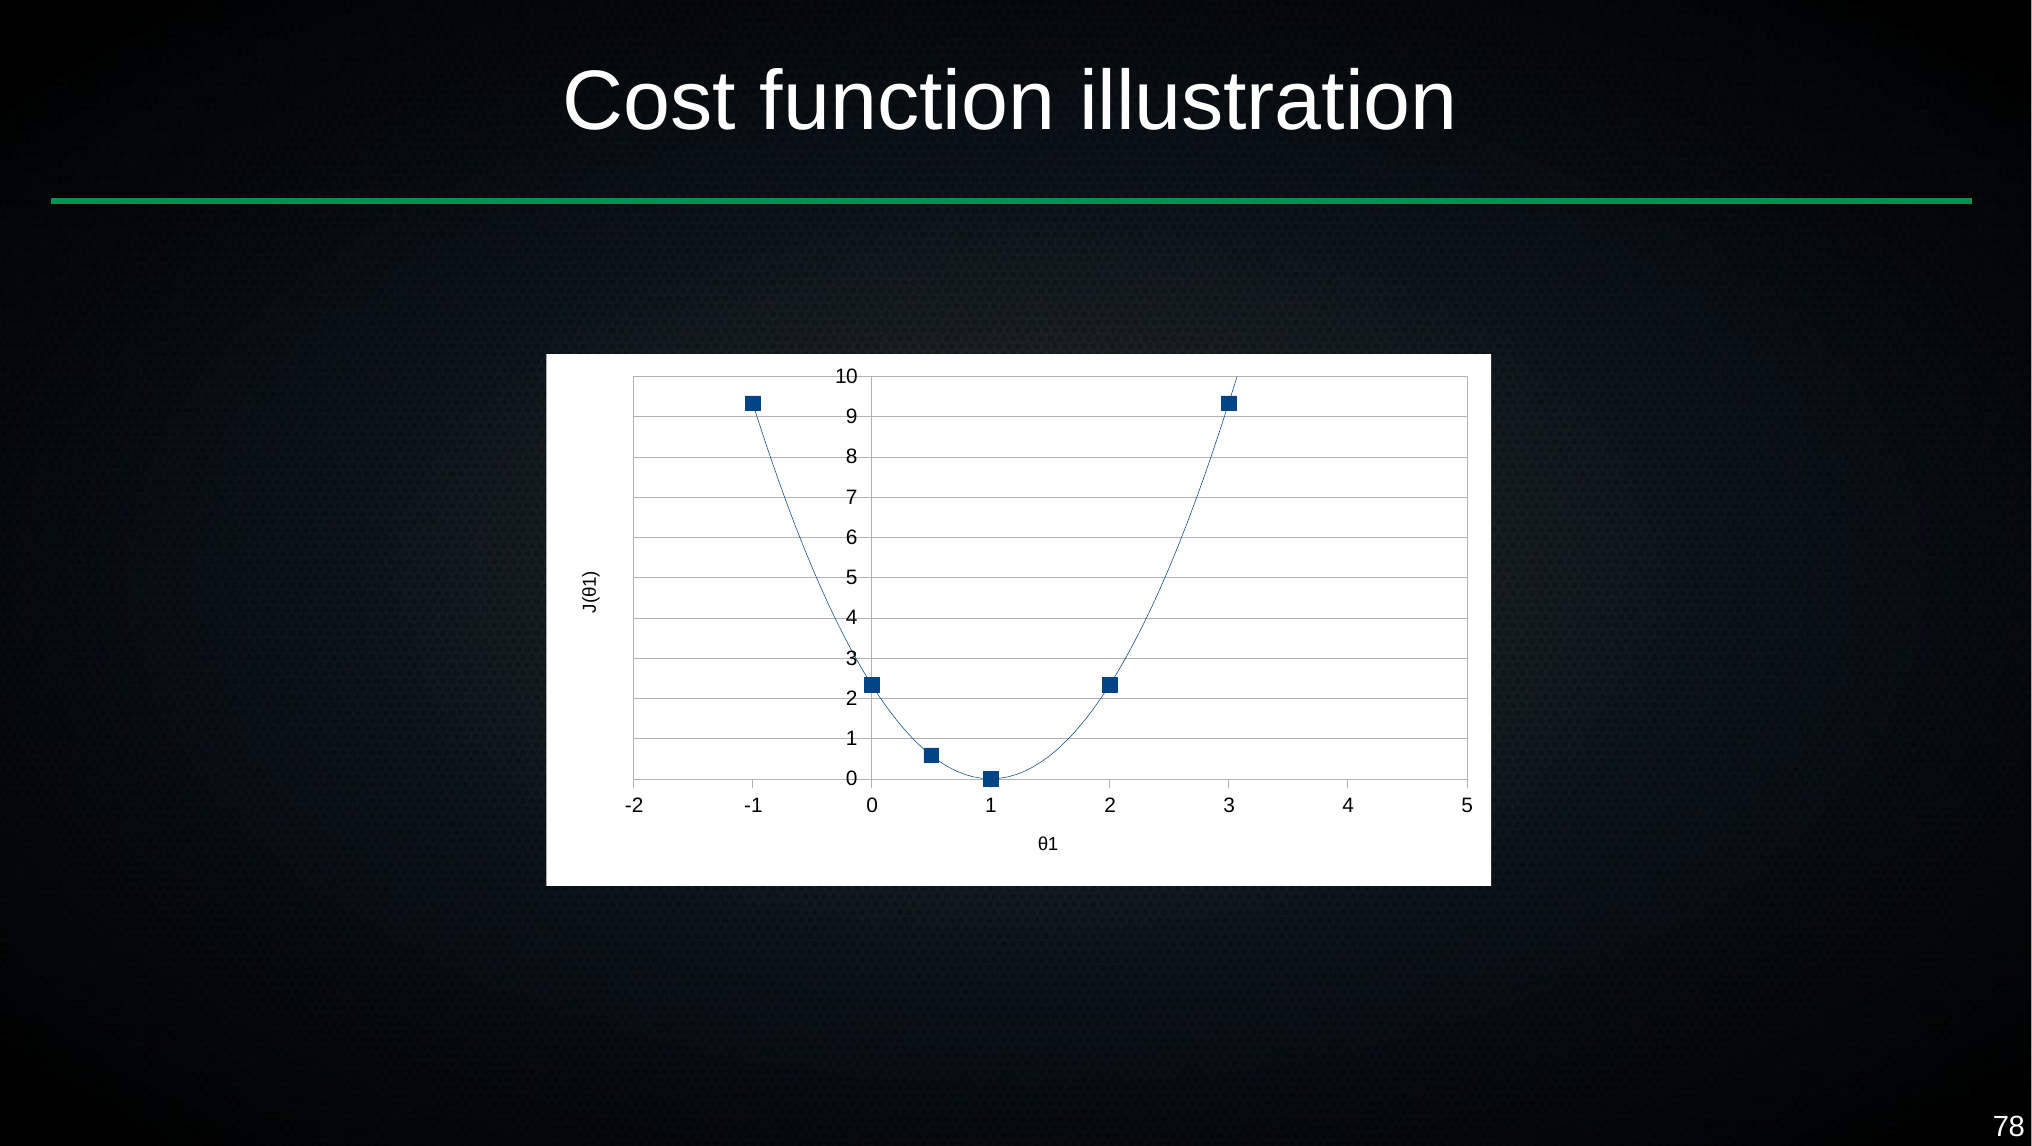

# Cost function illustration

10
9
8
7
6
5
4
3
2
1
0
J(θ1)
-2
-1
0
1
2
3
4
5
θ1
78